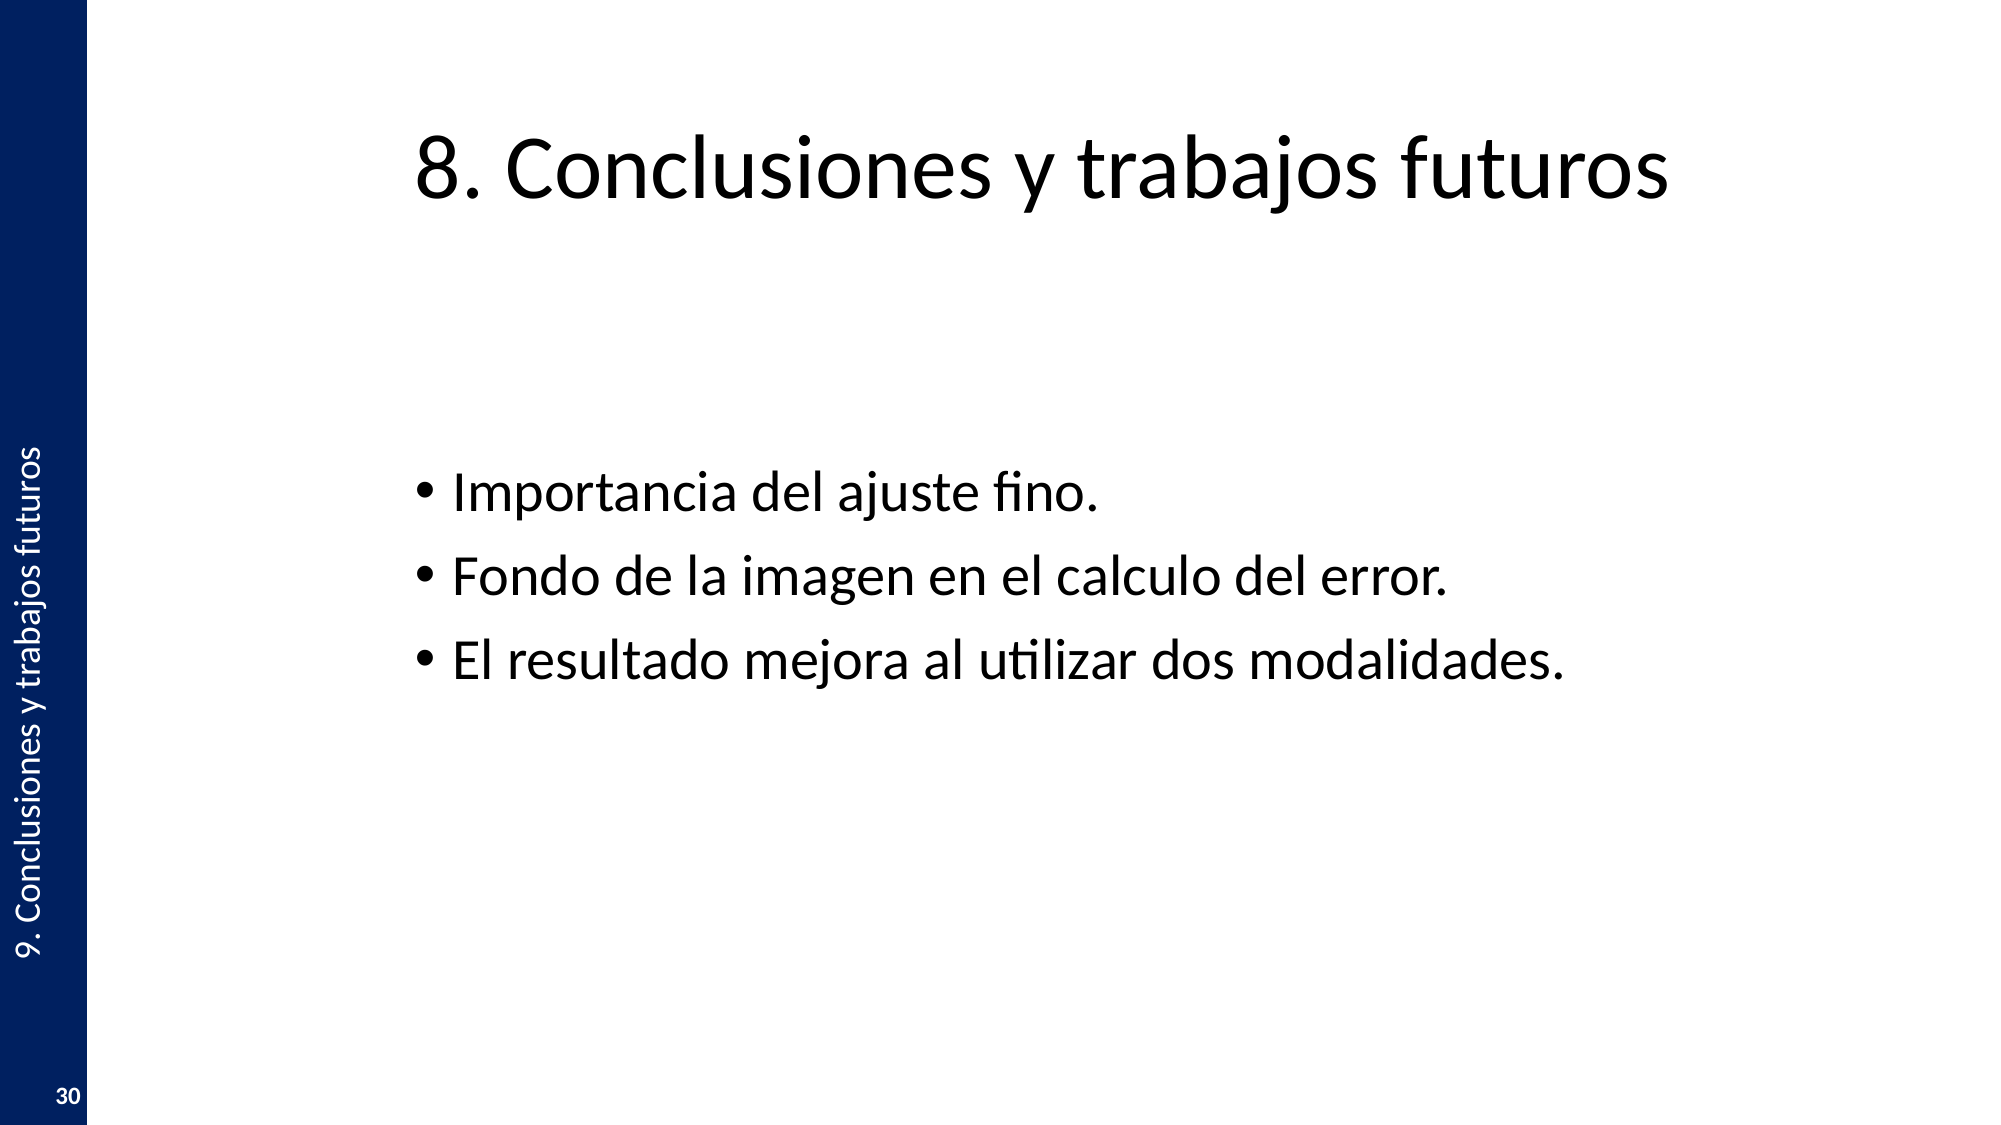

# 8. Conclusiones y trabajos futuros
Importancia del ajuste fino.
Fondo de la imagen en el calculo del error.
El resultado mejora al utilizar dos modalidades.
	9. Conclusiones y trabajos futuros
30